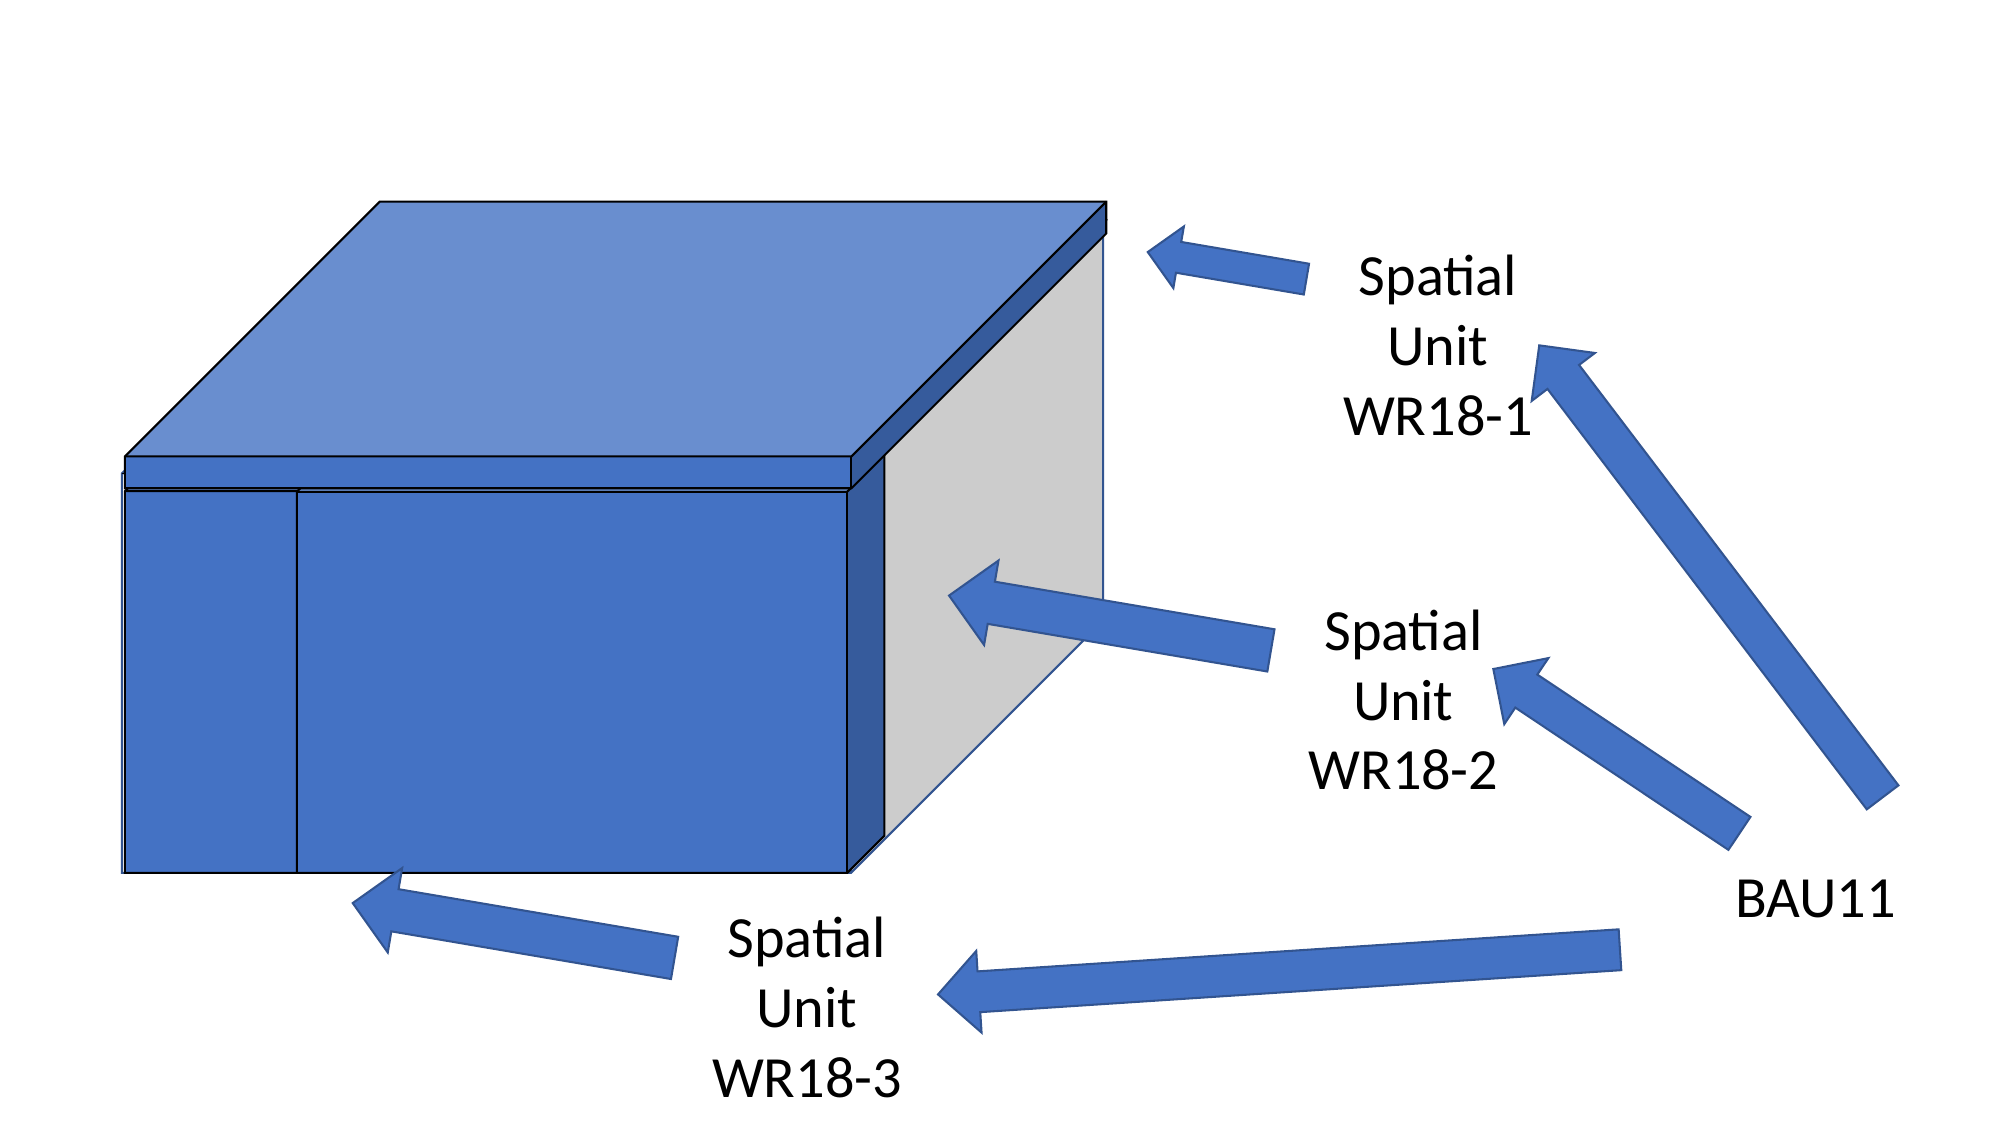

Spatial
Unit
WR18-1

Spatial
Unit
WR18-2

BAU11

Spatial
Unit
WR18-3